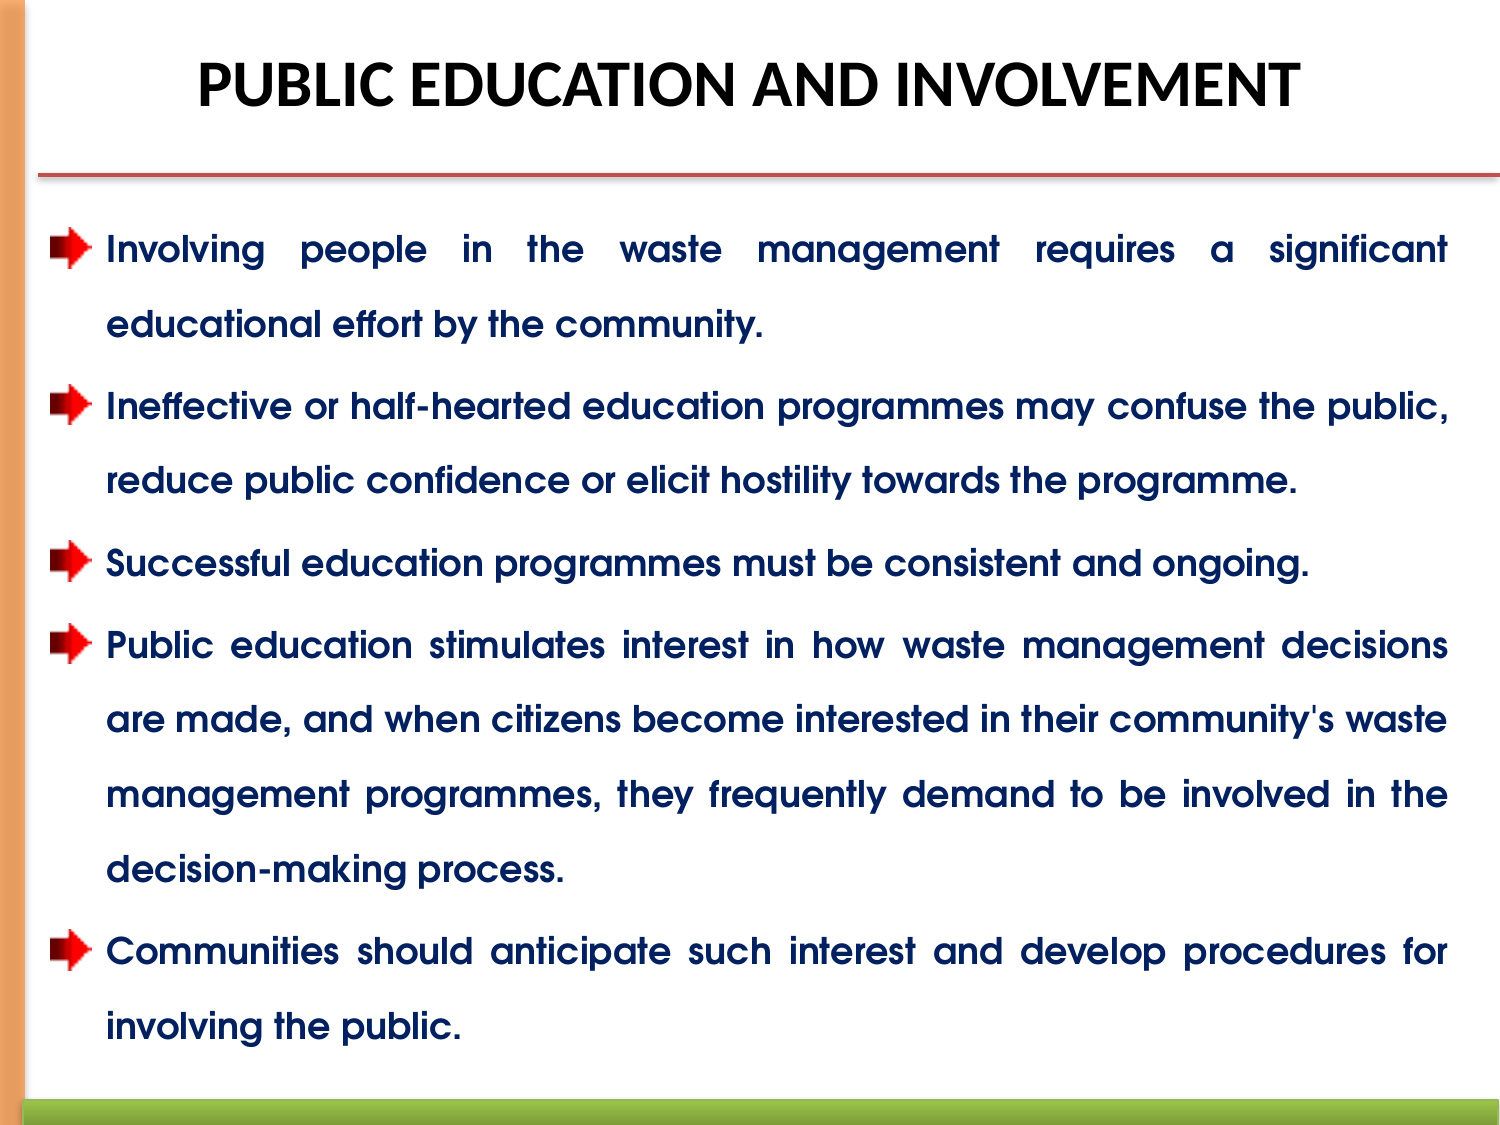

# PUBLIC EDUCATION AND INVOLVEMENT
Involving people in the waste management requires a significant educational effort by the community.
Ineffective or half-hearted education programmes may confuse the public, reduce public confidence or elicit hostility towards the programme.
Successful education programmes must be consistent and ongoing.
Public education stimulates interest in how waste management decisions are made, and when citizens become interested in their community's waste management programmes, they frequently demand to be involved in the decision-making process.
Communities should anticipate such interest and develop procedures for involving the public.